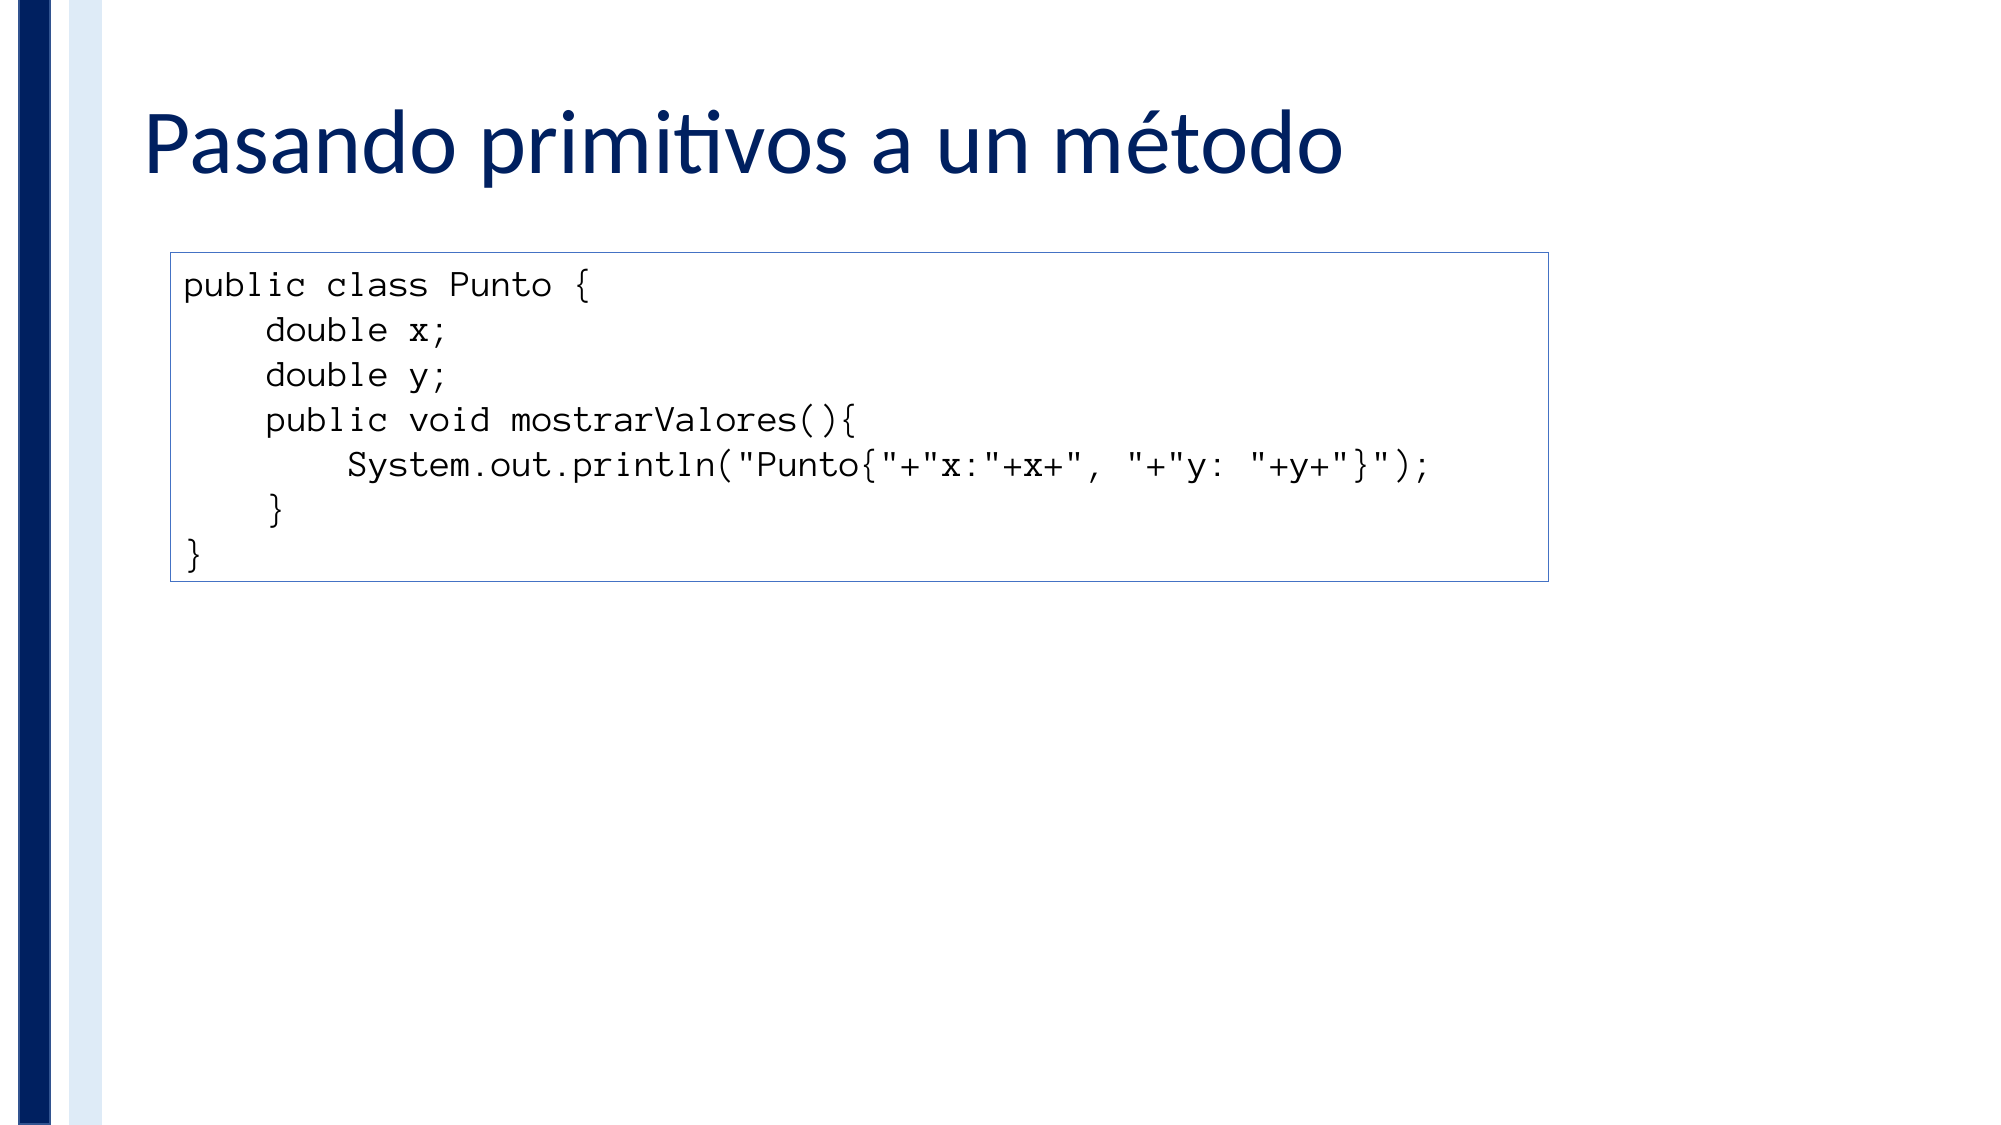

# Pasando primitivos a un método
public class Punto {
    double x;
    double y;
    public void mostrarValores(){
        System.out.println("Punto{"+"x:"+x+", "+"y: "+y+"}");
    }
}